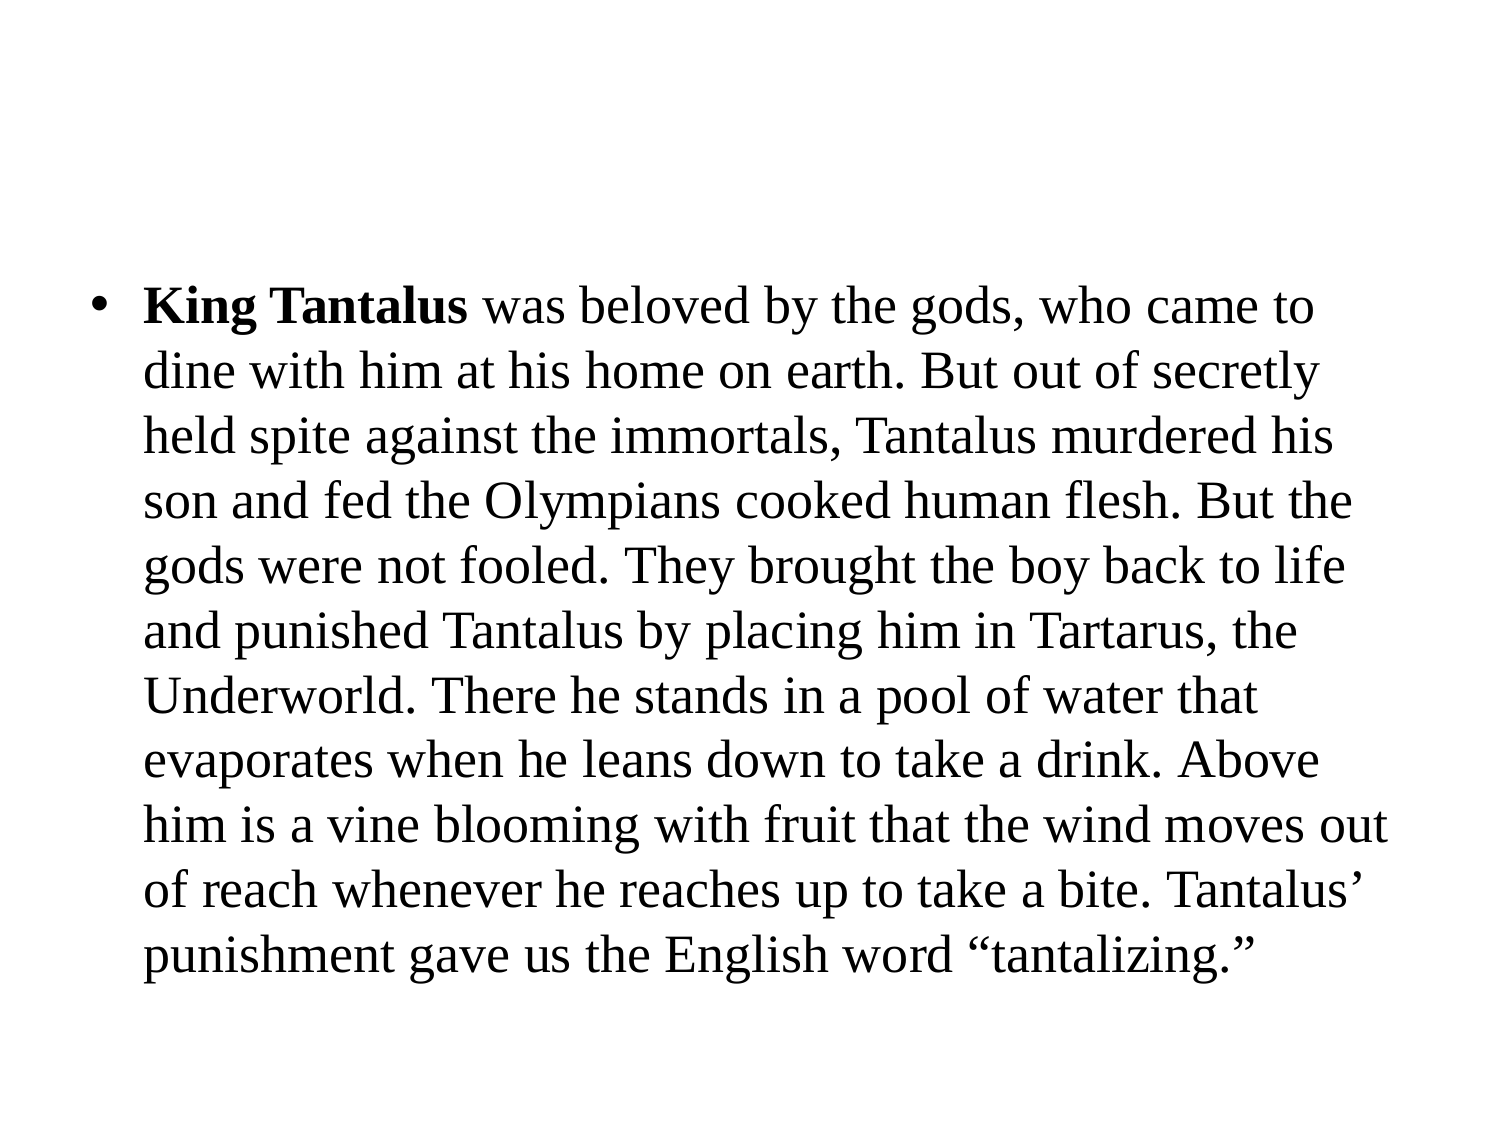

#
King Tantalus was beloved by the gods, who came to dine with him at his home on earth. But out of secretly held spite against the immortals, Tantalus murdered his son and fed the Olympians cooked human flesh. But the gods were not fooled. They brought the boy back to life and punished Tantalus by placing him in Tartarus, the Underworld. There he stands in a pool of water that evaporates when he leans down to take a drink. Above him is a vine blooming with fruit that the wind moves out of reach whenever he reaches up to take a bite. Tantalus’ punishment gave us the English word “tantalizing.”